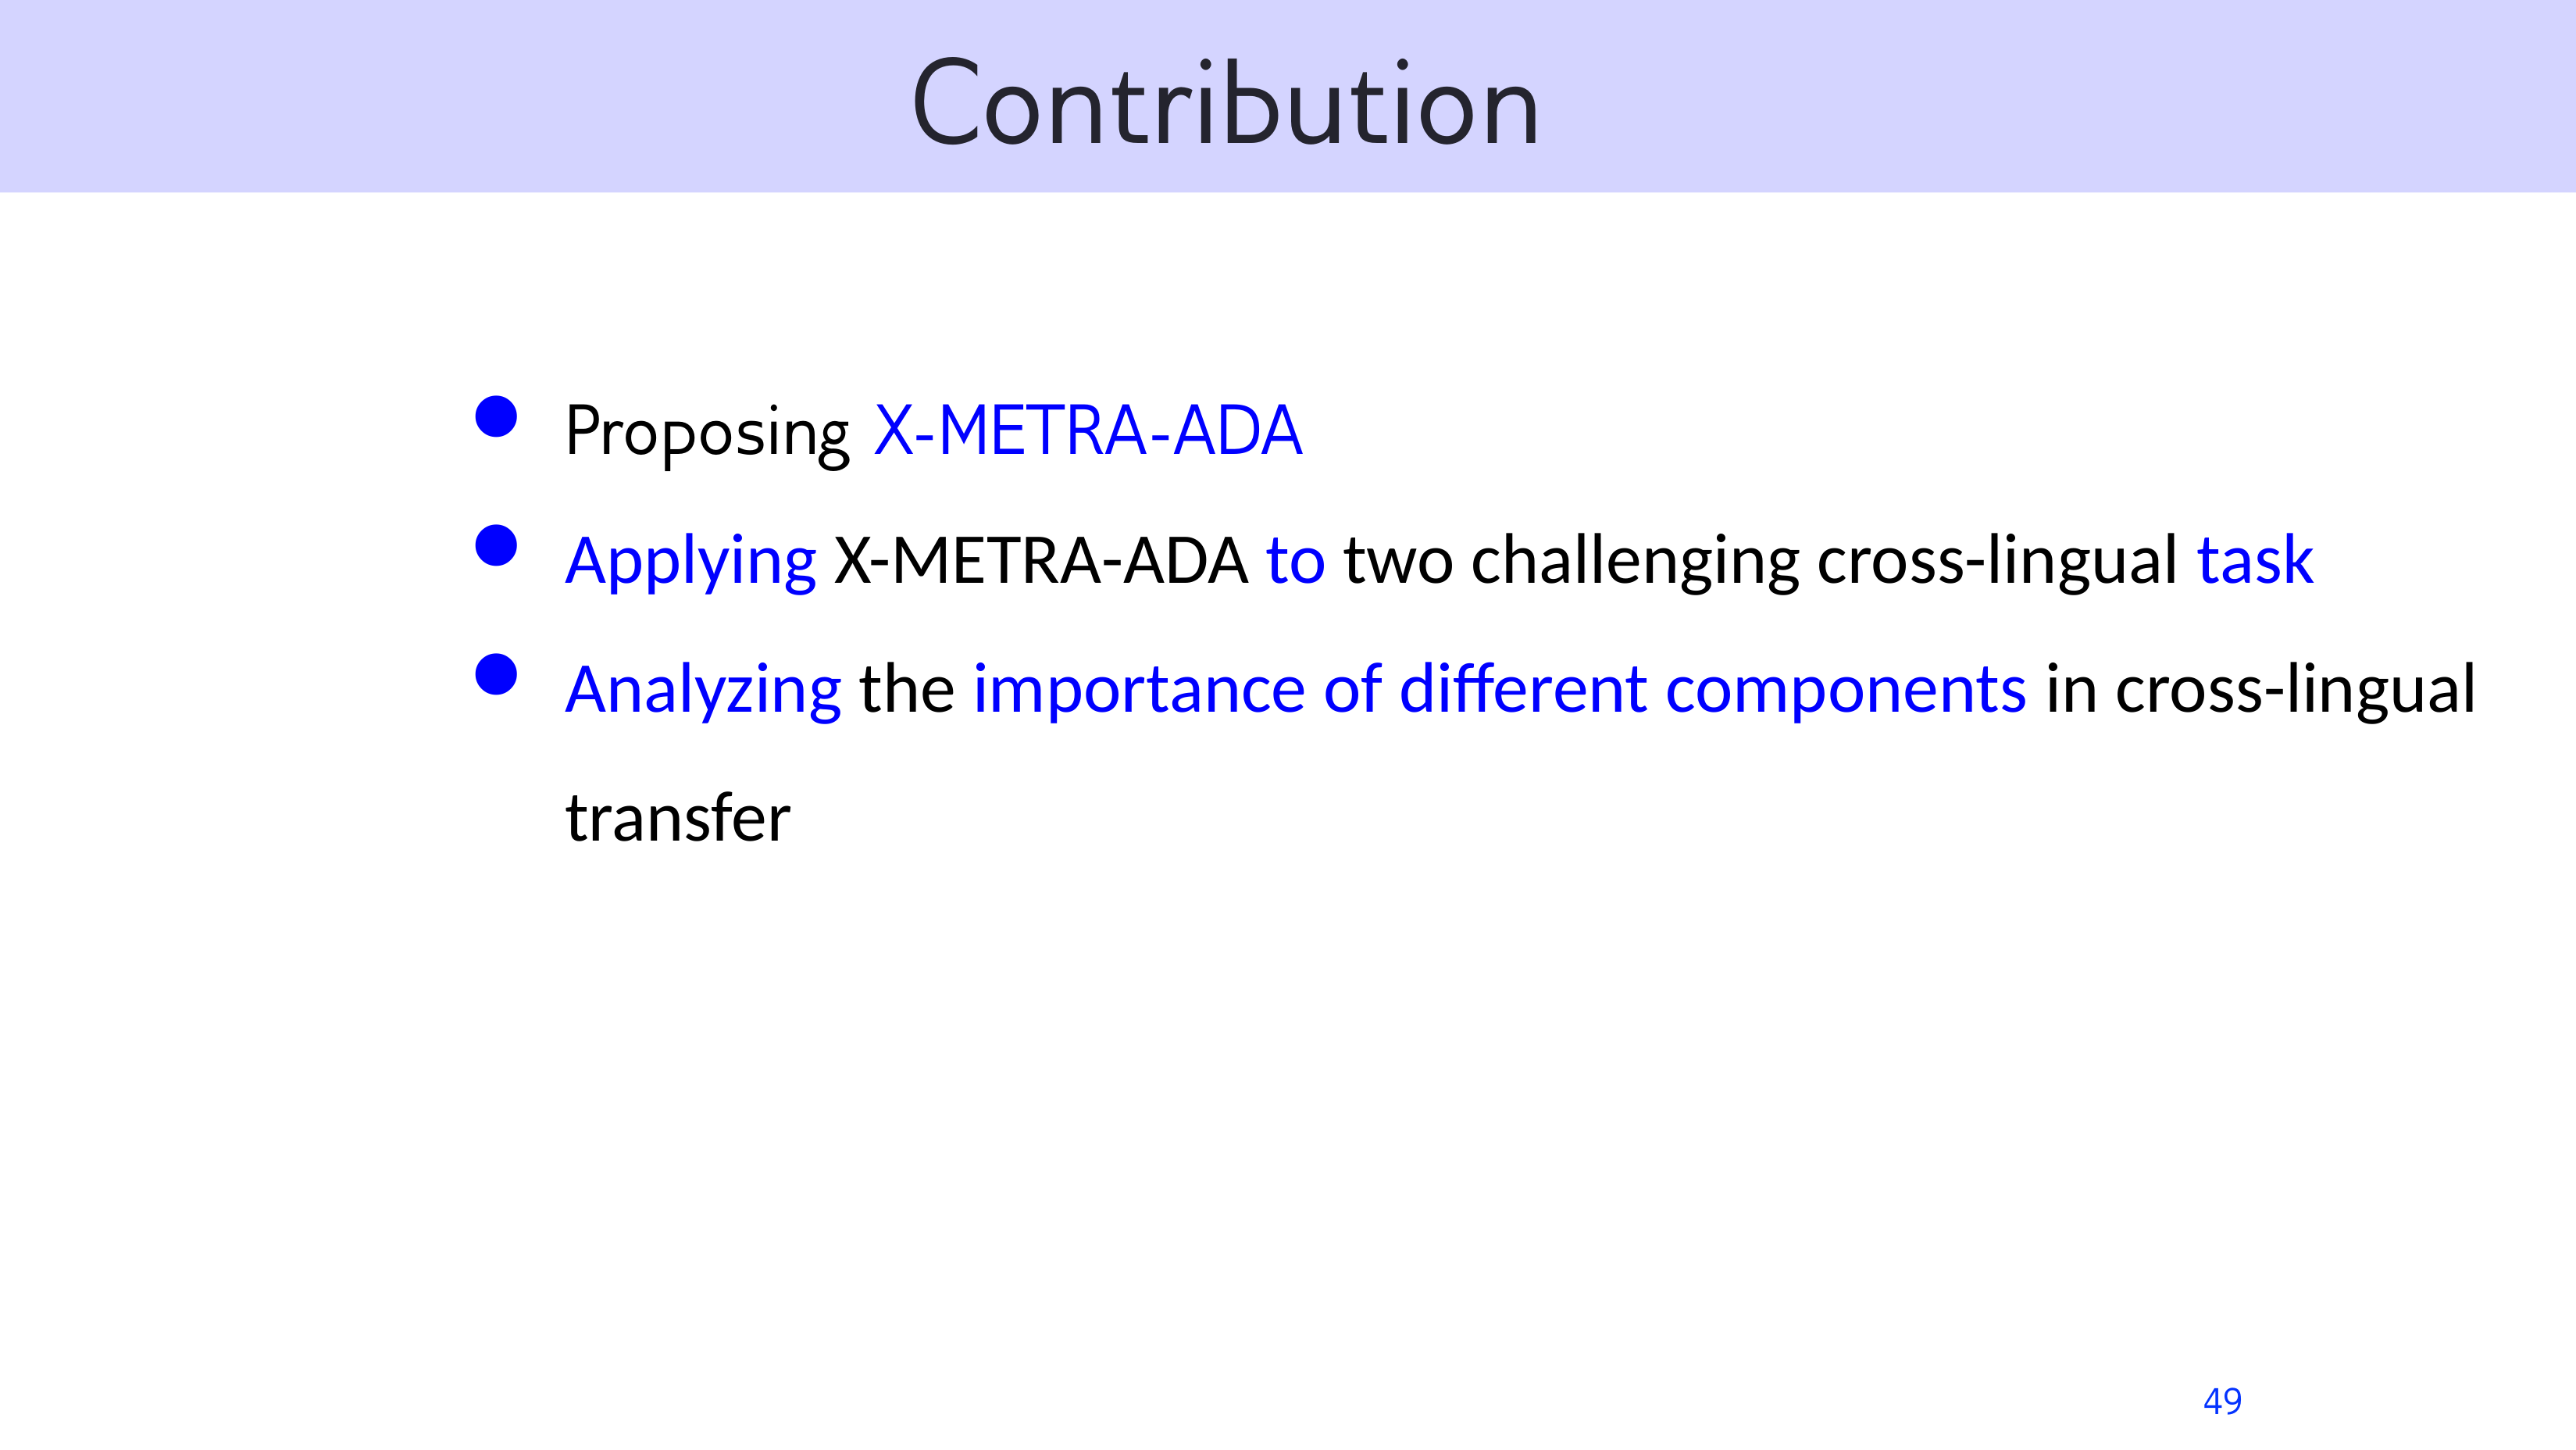

# Contribution
Proposing X-METRA-ADA
Applying X-METRA-ADA to two challenging cross-lingual task
Analyzing the importance of different components in cross-lingual transfer
49